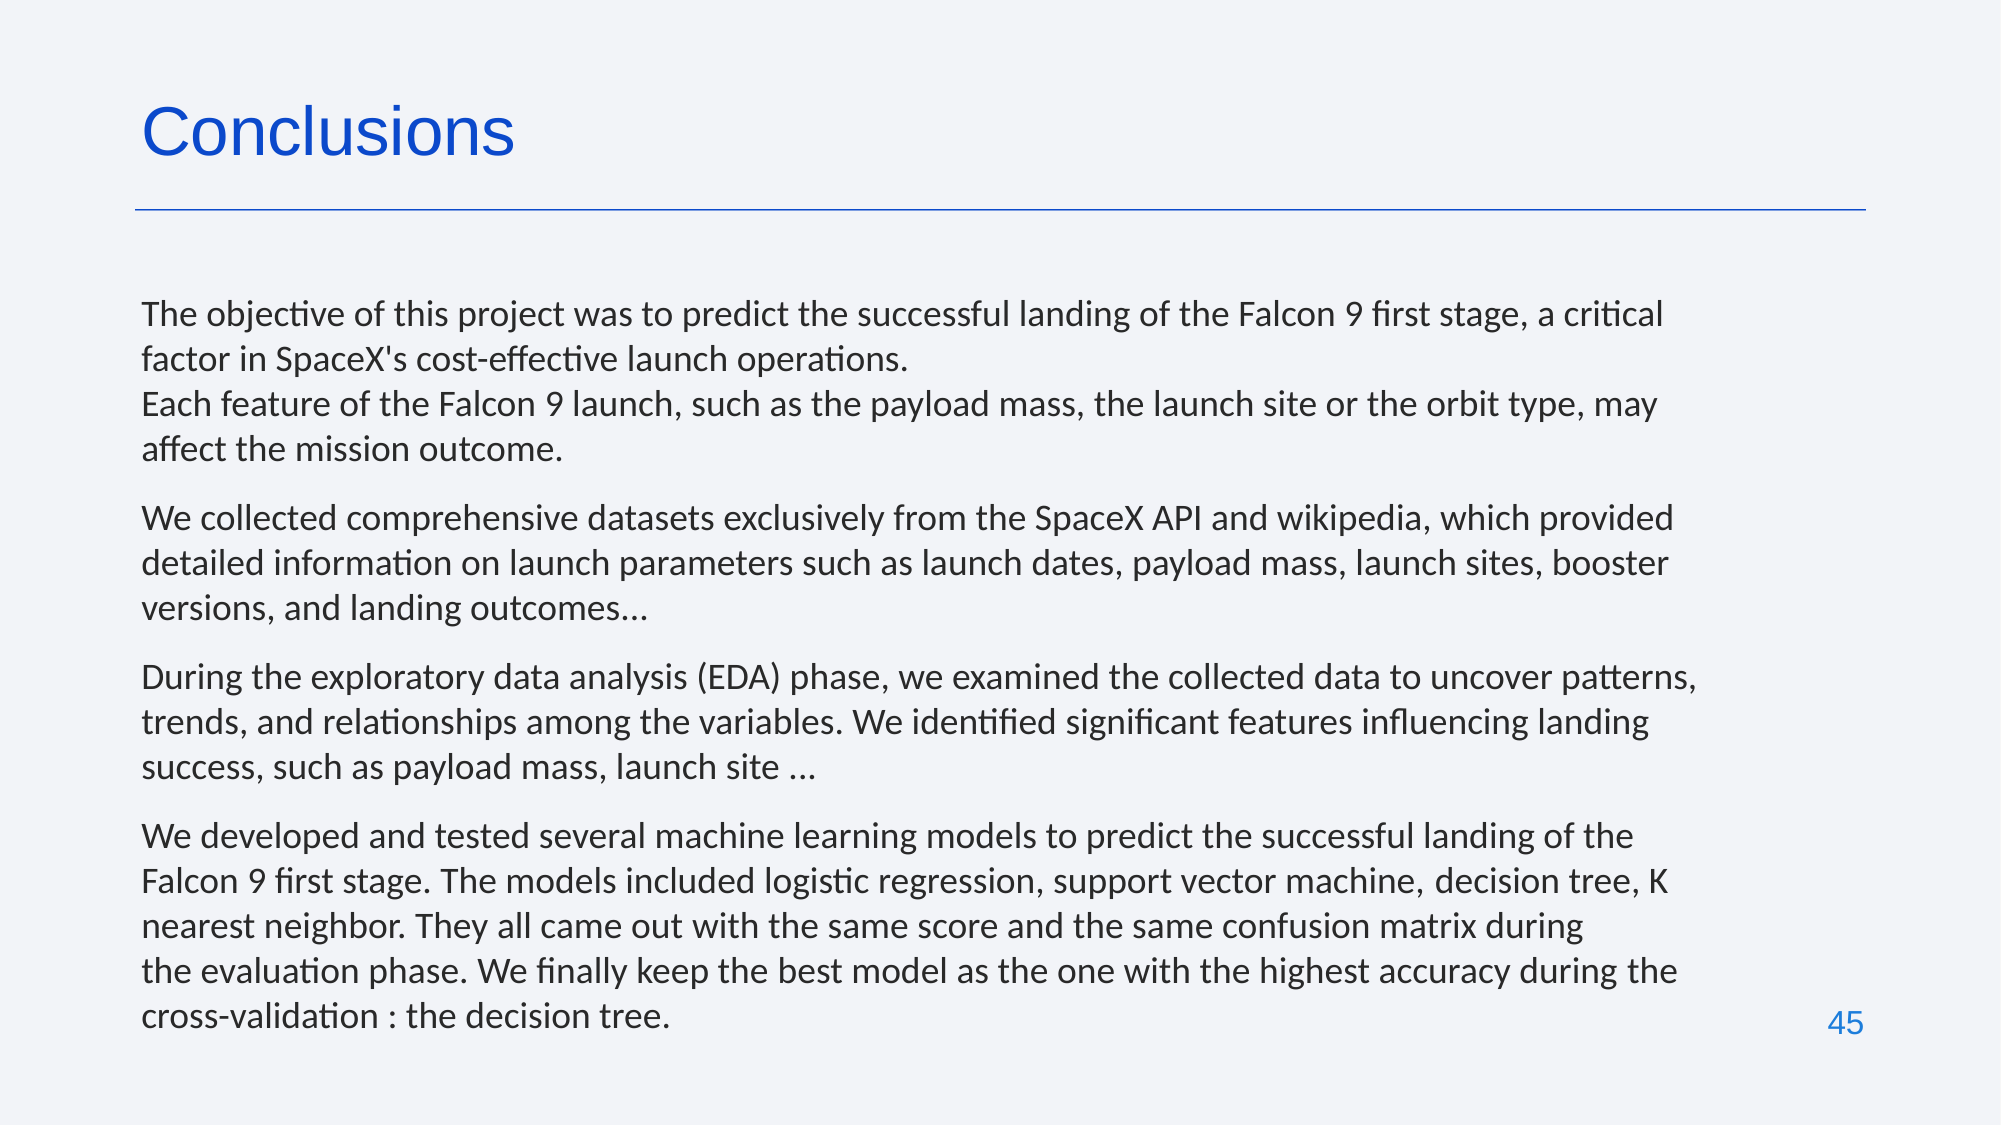

Conclusions
The objective of this project was to predict the successful landing of the Falcon 9 first stage, a critical factor in SpaceX's cost-effective launch operations.
Each feature of the Falcon 9 launch, such as the payload mass, the launch site or the orbit type, may affect the mission outcome.
We collected comprehensive datasets exclusively from the SpaceX API and wikipedia, which provided detailed information on launch parameters such as launch dates, payload mass, launch sites, booster versions, and landing outcomes...
During the exploratory data analysis (EDA) phase, we examined the collected data to uncover patterns, trends, and relationships among the variables. We identified significant features influencing landing success, such as payload mass, launch site ...
We developed and tested several machine learning models to predict the successful landing of the Falcon 9 first stage. The models included logistic regression, support vector machine, decision tree, K nearest neighbor. They all came out with the same score and the same confusion matrix during the evaluation phase. We finally keep the best model as the one with the highest accuracy during the cross-validation : the decision tree.
45